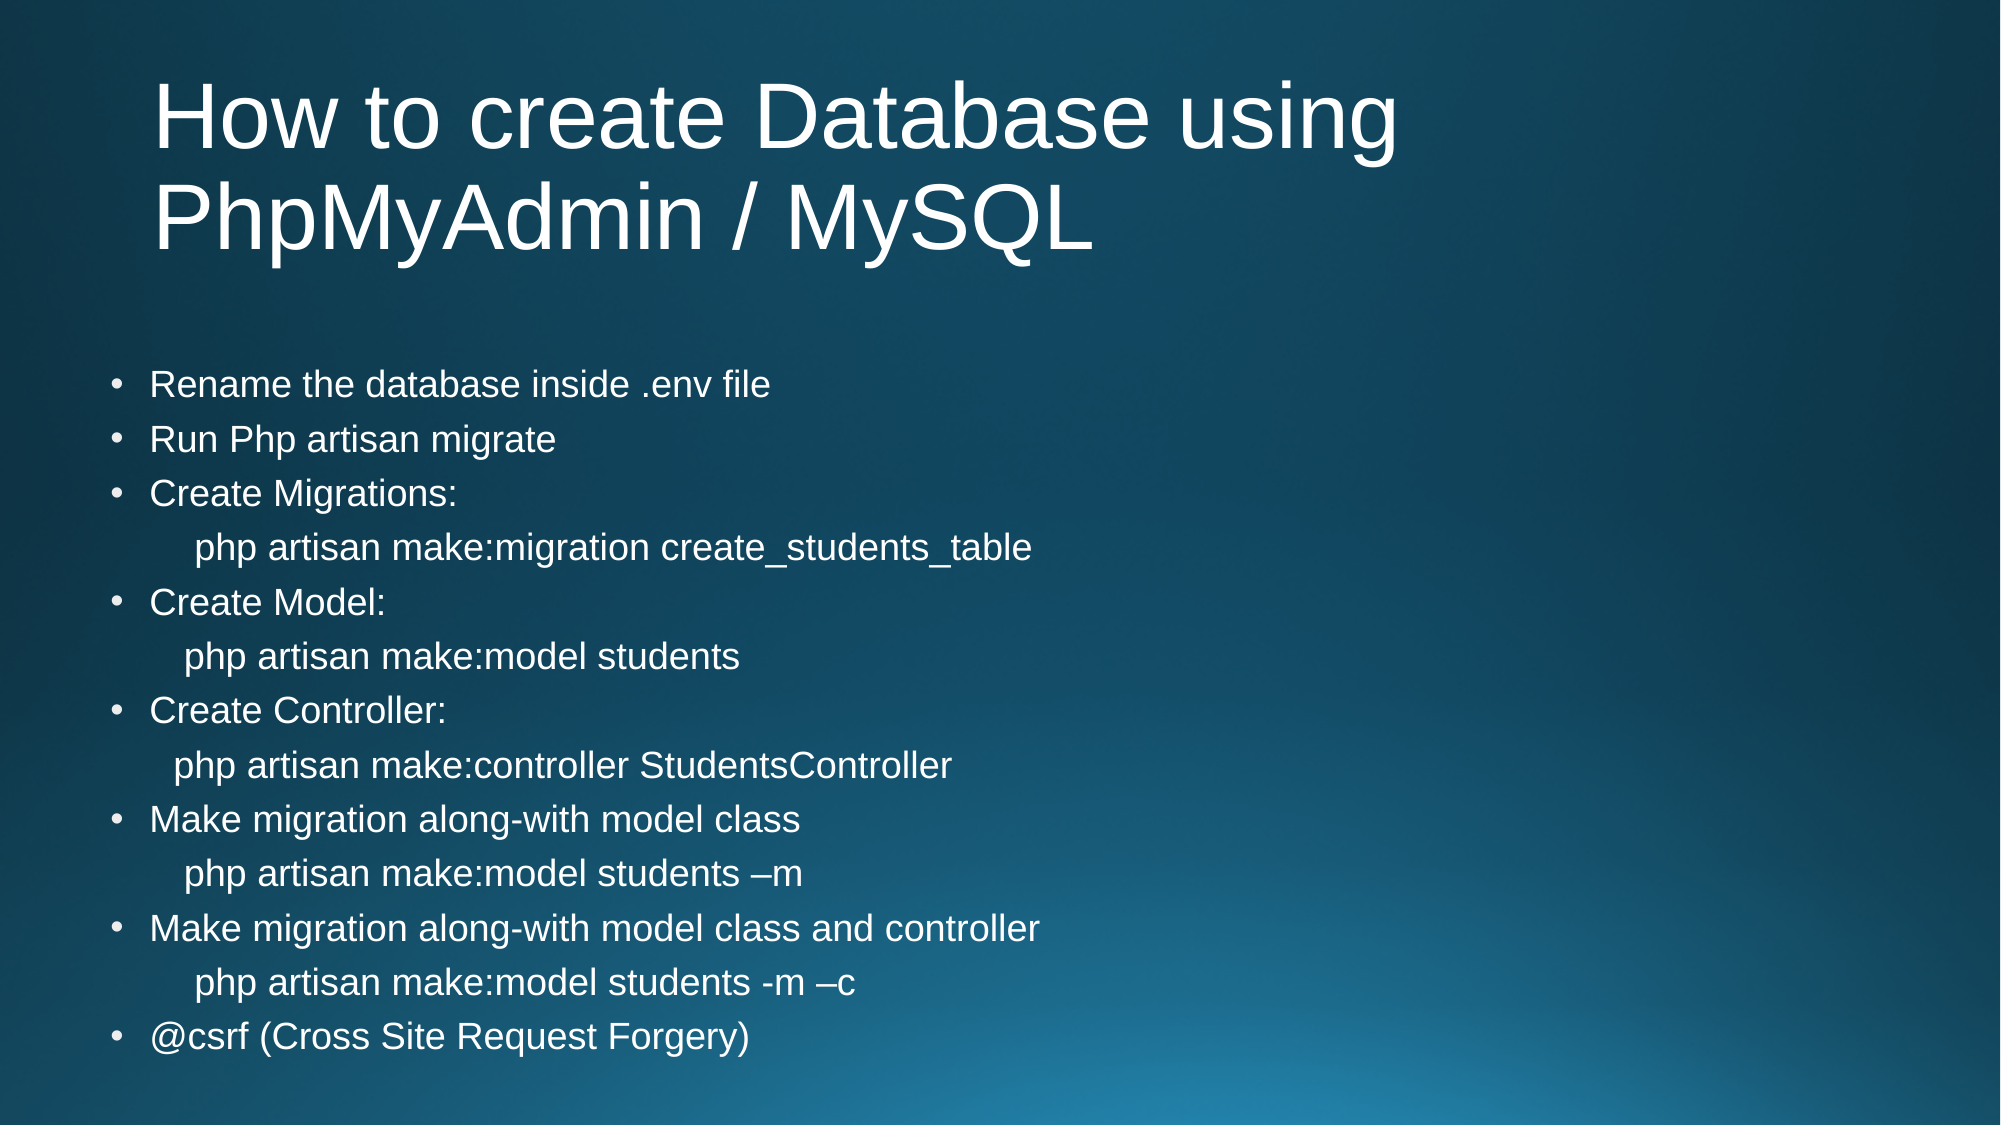

# How to create Database using PhpMyAdmin / MySQL
Rename the database inside .env file
Run Php artisan migrate
Create Migrations:
        php artisan make:migration create_students_table
Create Model:
       php artisan make:model students
Create Controller:
      php artisan make:controller StudentsController
Make migration along-with model class
       php artisan make:model students –m
Make migration along-with model class and controller
        php artisan make:model students -m –c
@csrf (Cross Site Request Forgery)